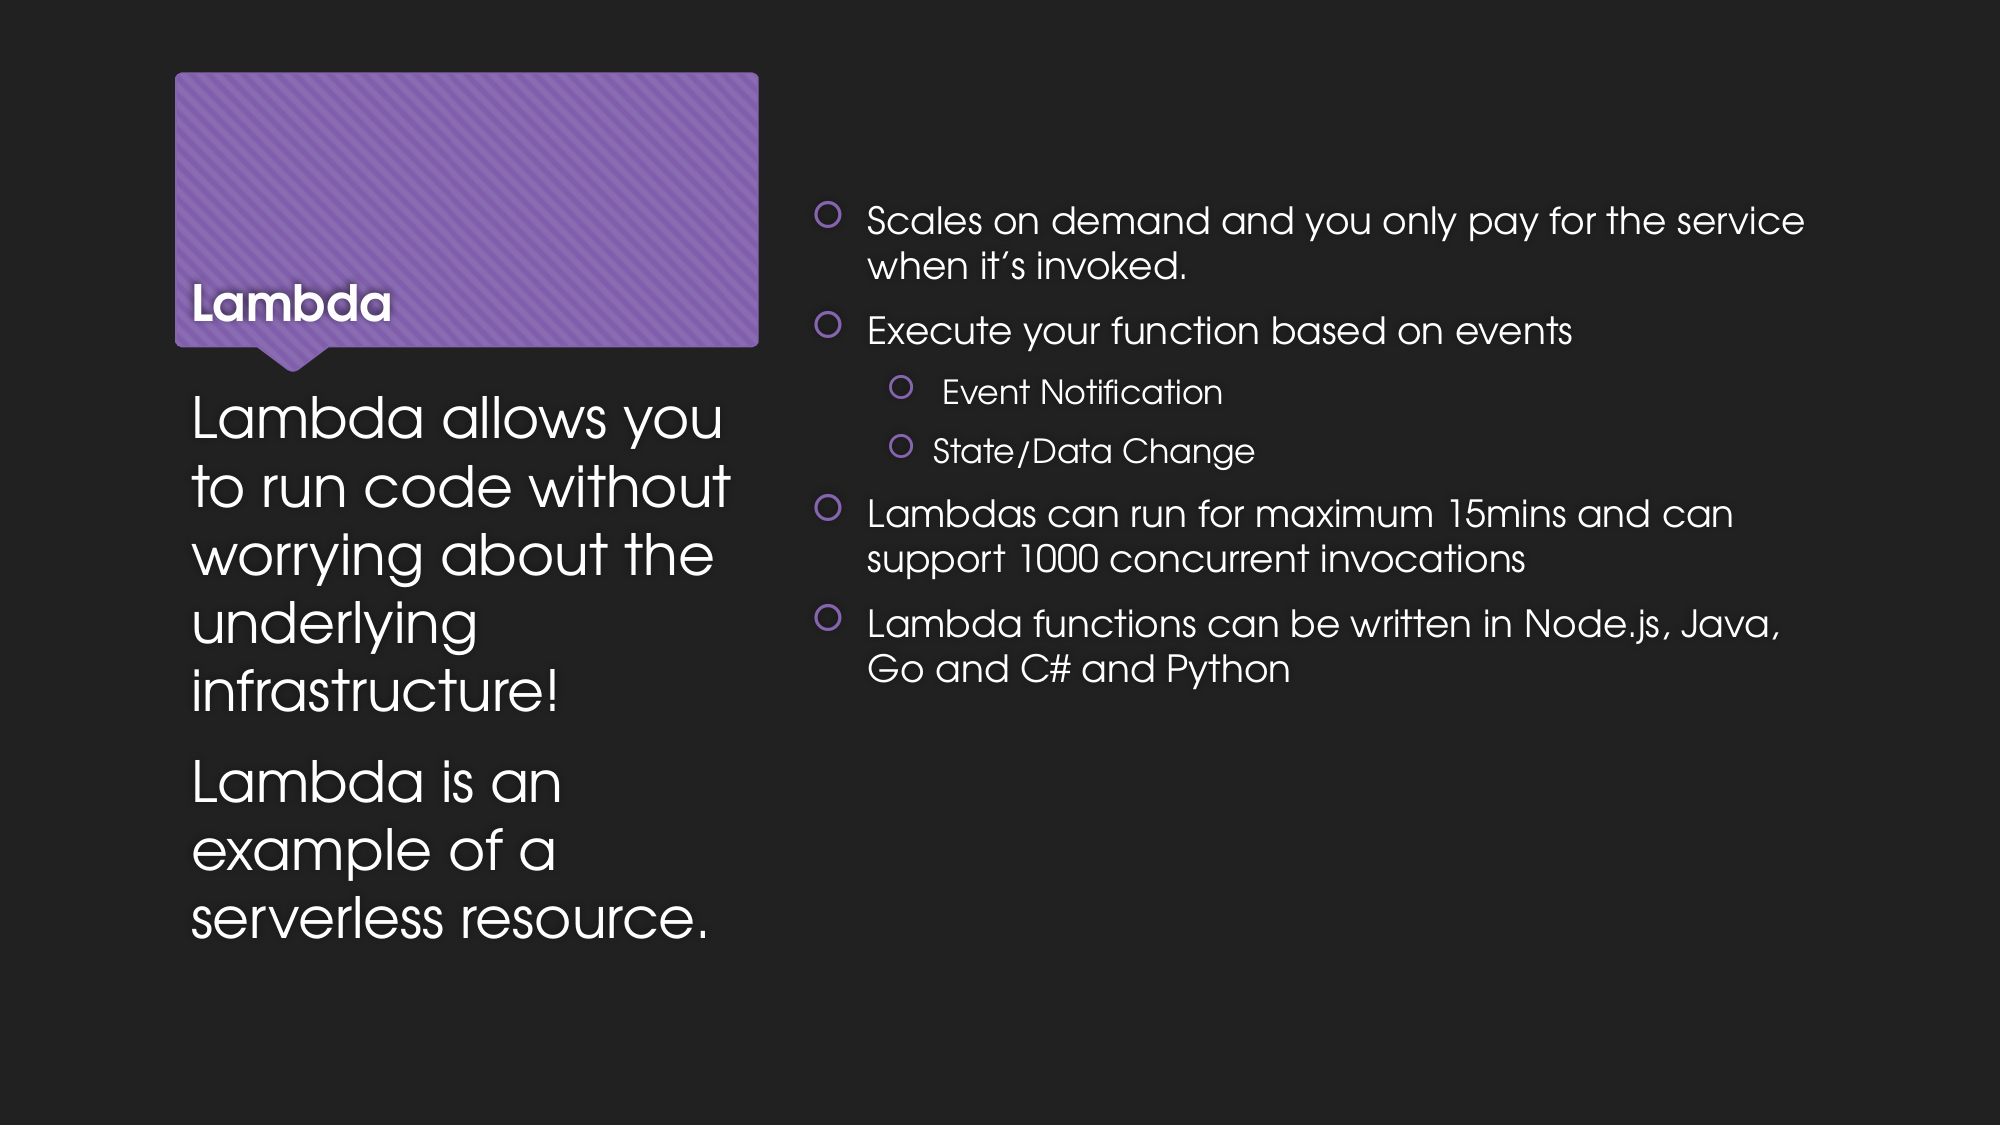

# Lambda

Scales on demand and you only pay for the service when it’s invoked.
Execute your function based on events
 Event Notification
State/Data Change
Lambdas can run for maximum 15mins and can support 1000 concurrent invocations
Lambda functions can be written in Node.js, Java, Go and C# and Python

Lambda allows you to run code without worrying about the underlying infrastructure!
Lambda is an example of a serverless resource.